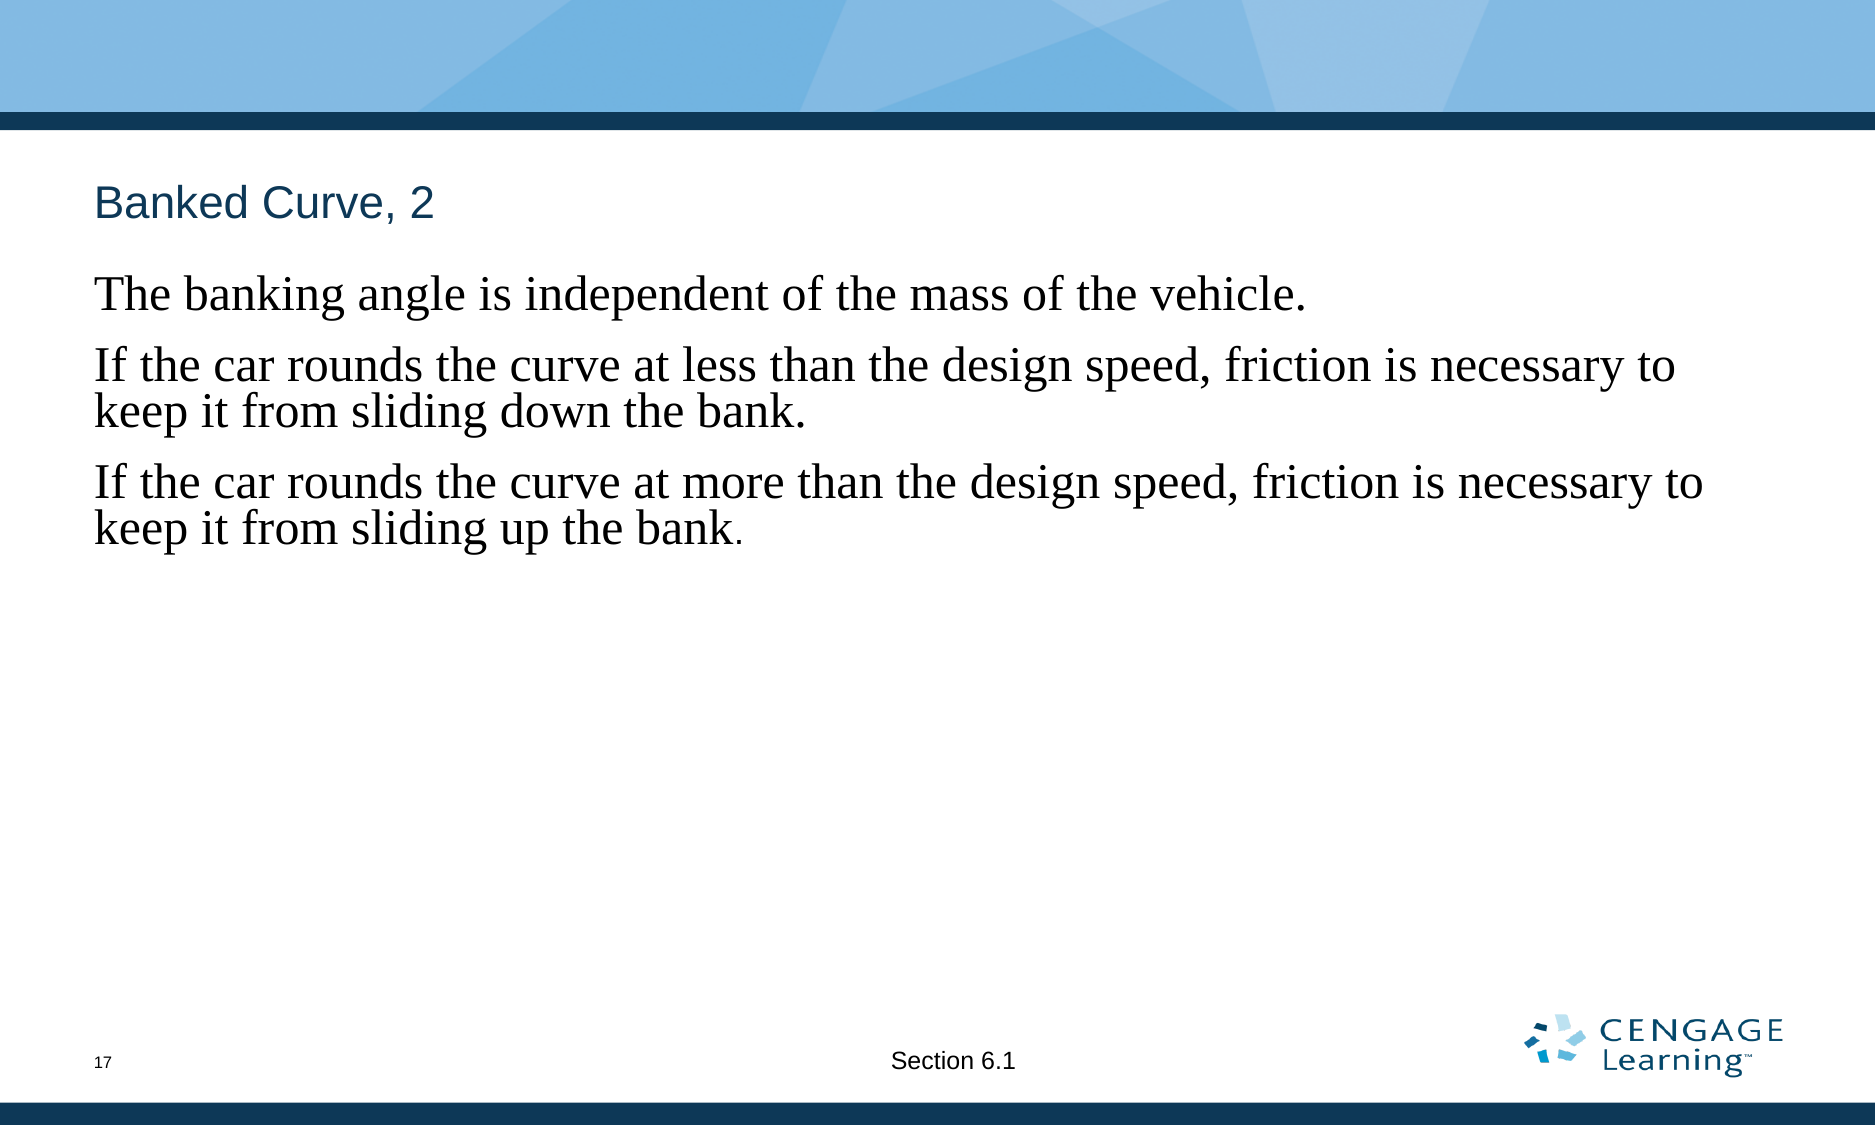

# Banked Curve, 2
The banking angle is independent of the mass of the vehicle.
If the car rounds the curve at less than the design speed, friction is necessary to keep it from sliding down the bank.
If the car rounds the curve at more than the design speed, friction is necessary to keep it from sliding up the bank.

Section 6.1
17